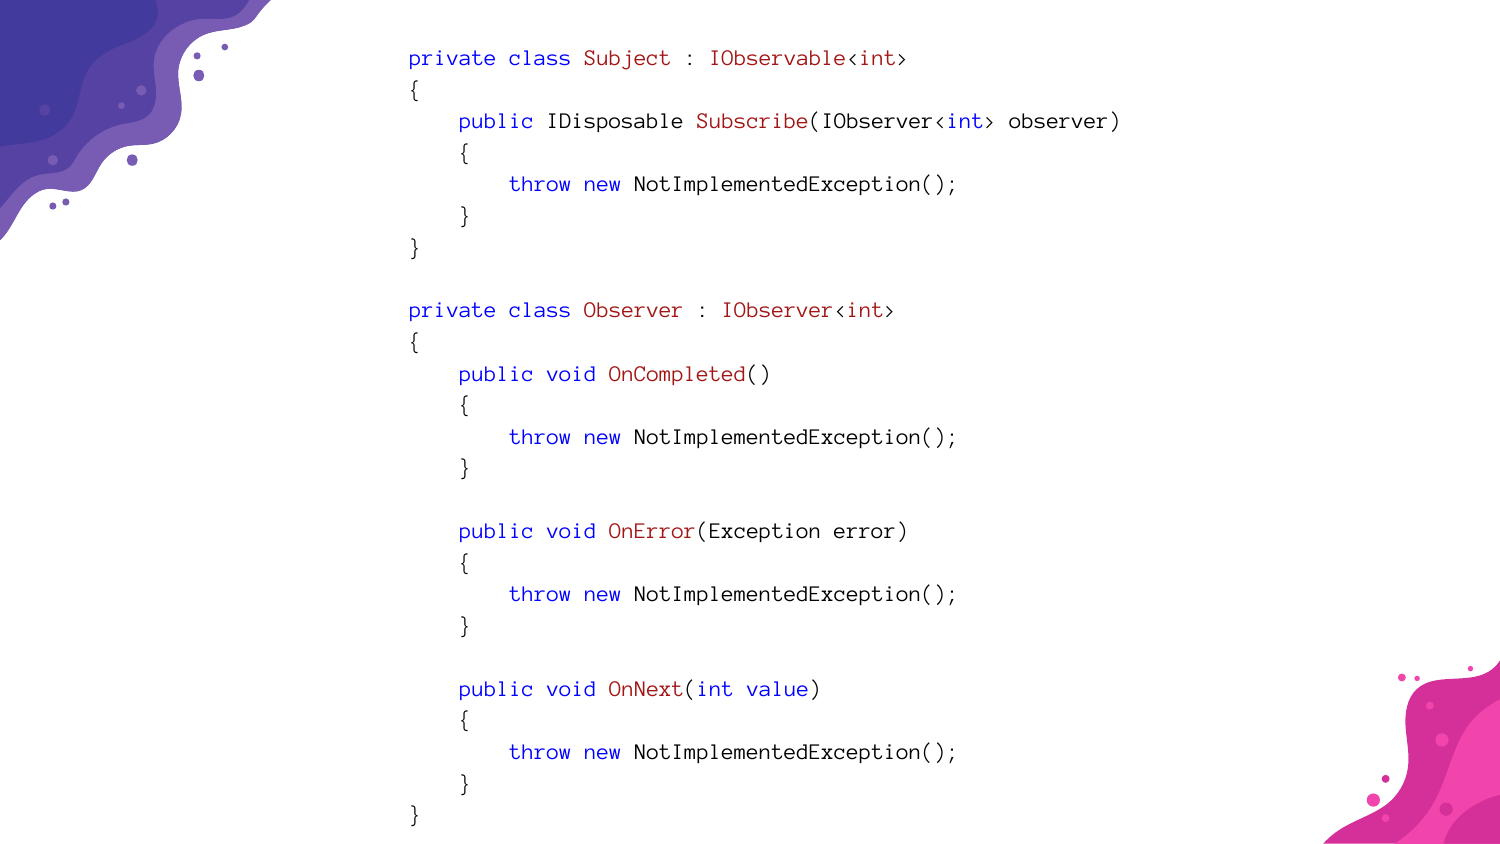

private class Subject : IObservable<int>
        {
            public IDisposable Subscribe(IObserver<int> observer)
            {
                throw new NotImplementedException();
            }
        }
        private class Observer : IObserver<int>
        {
            public void OnCompleted()
            {
                throw new NotImplementedException();
            }
            public void OnError(Exception error)
            {
                throw new NotImplementedException();
            }
            public void OnNext(int value)
            {
                throw new NotImplementedException();
            }
        }